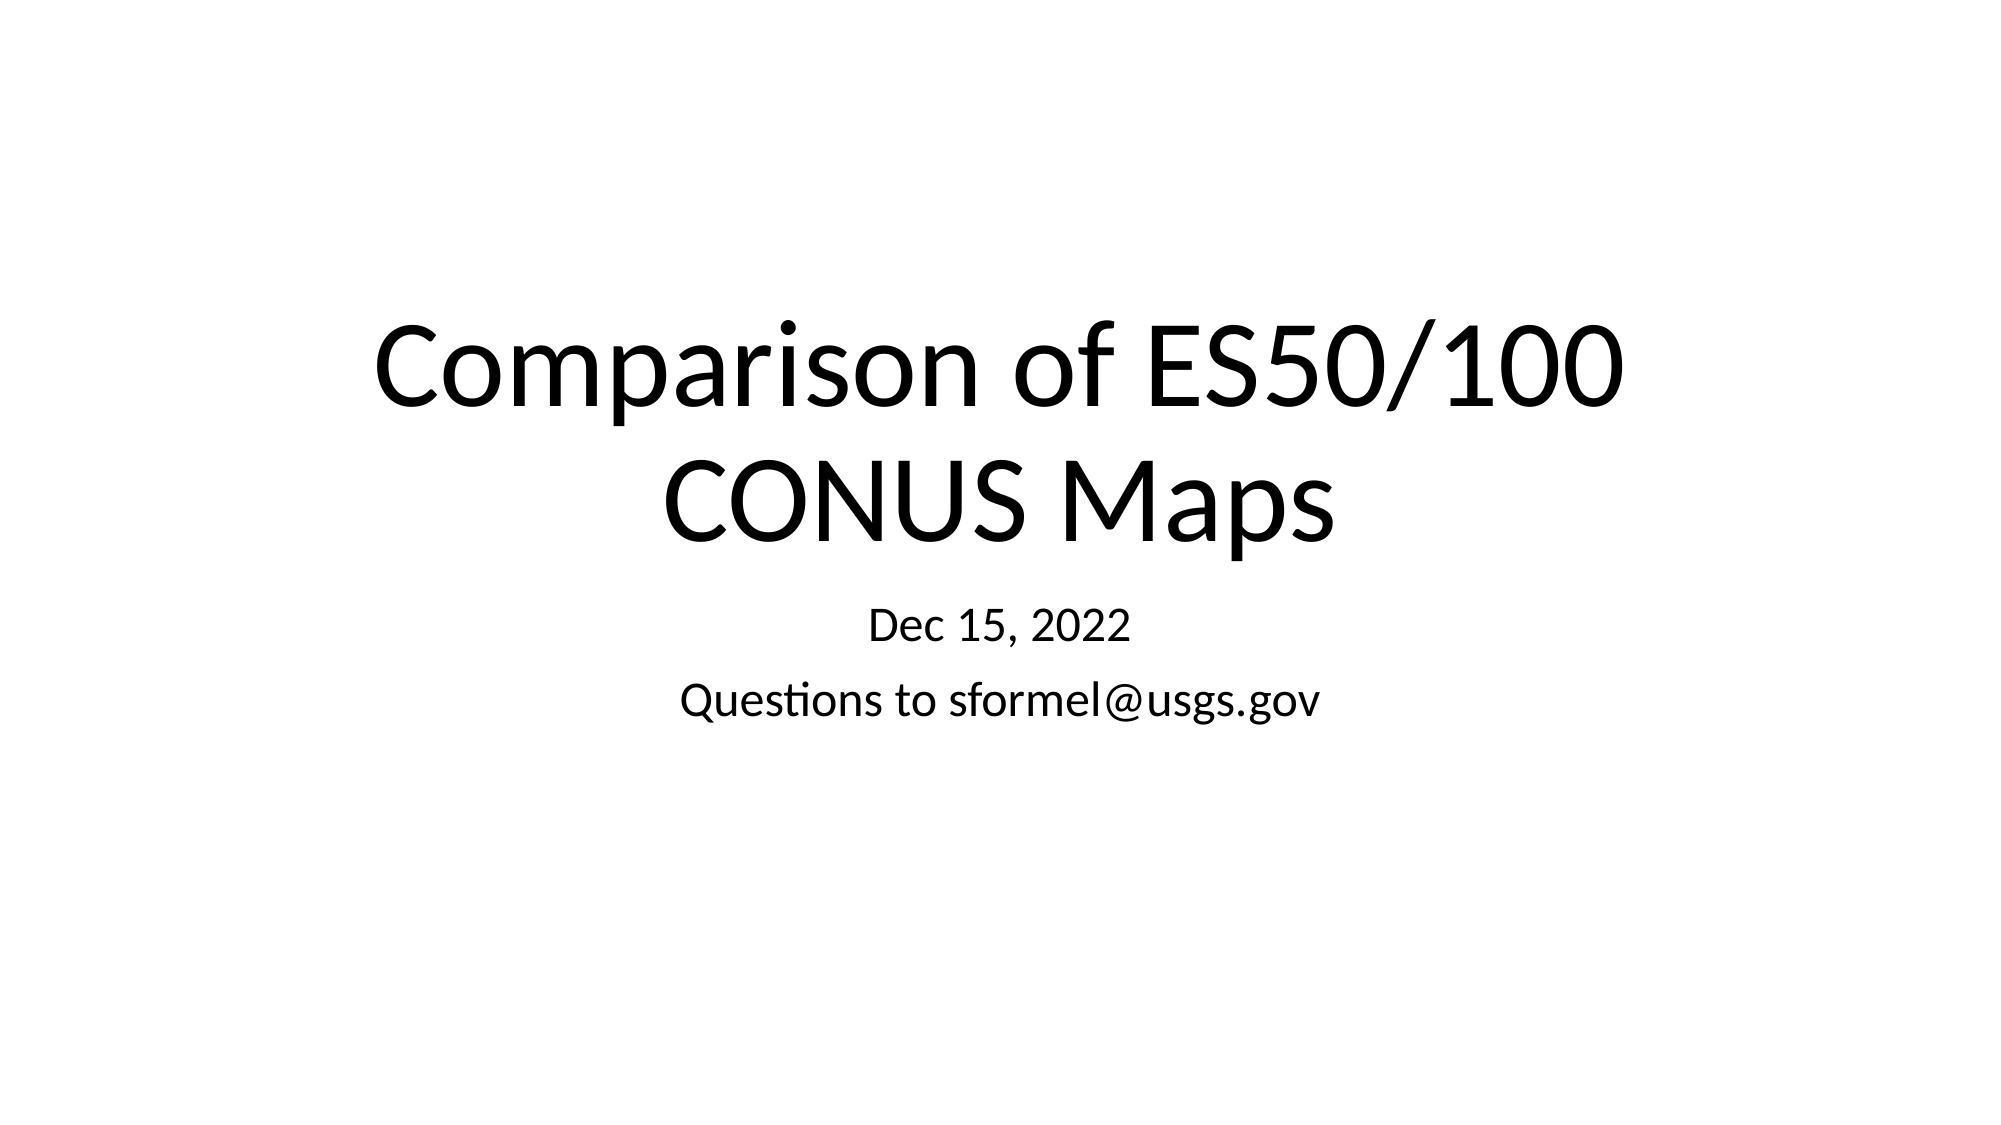

# Comparison of ES50/100 CONUS Maps
Dec 15, 2022
Questions to sformel@usgs.gov